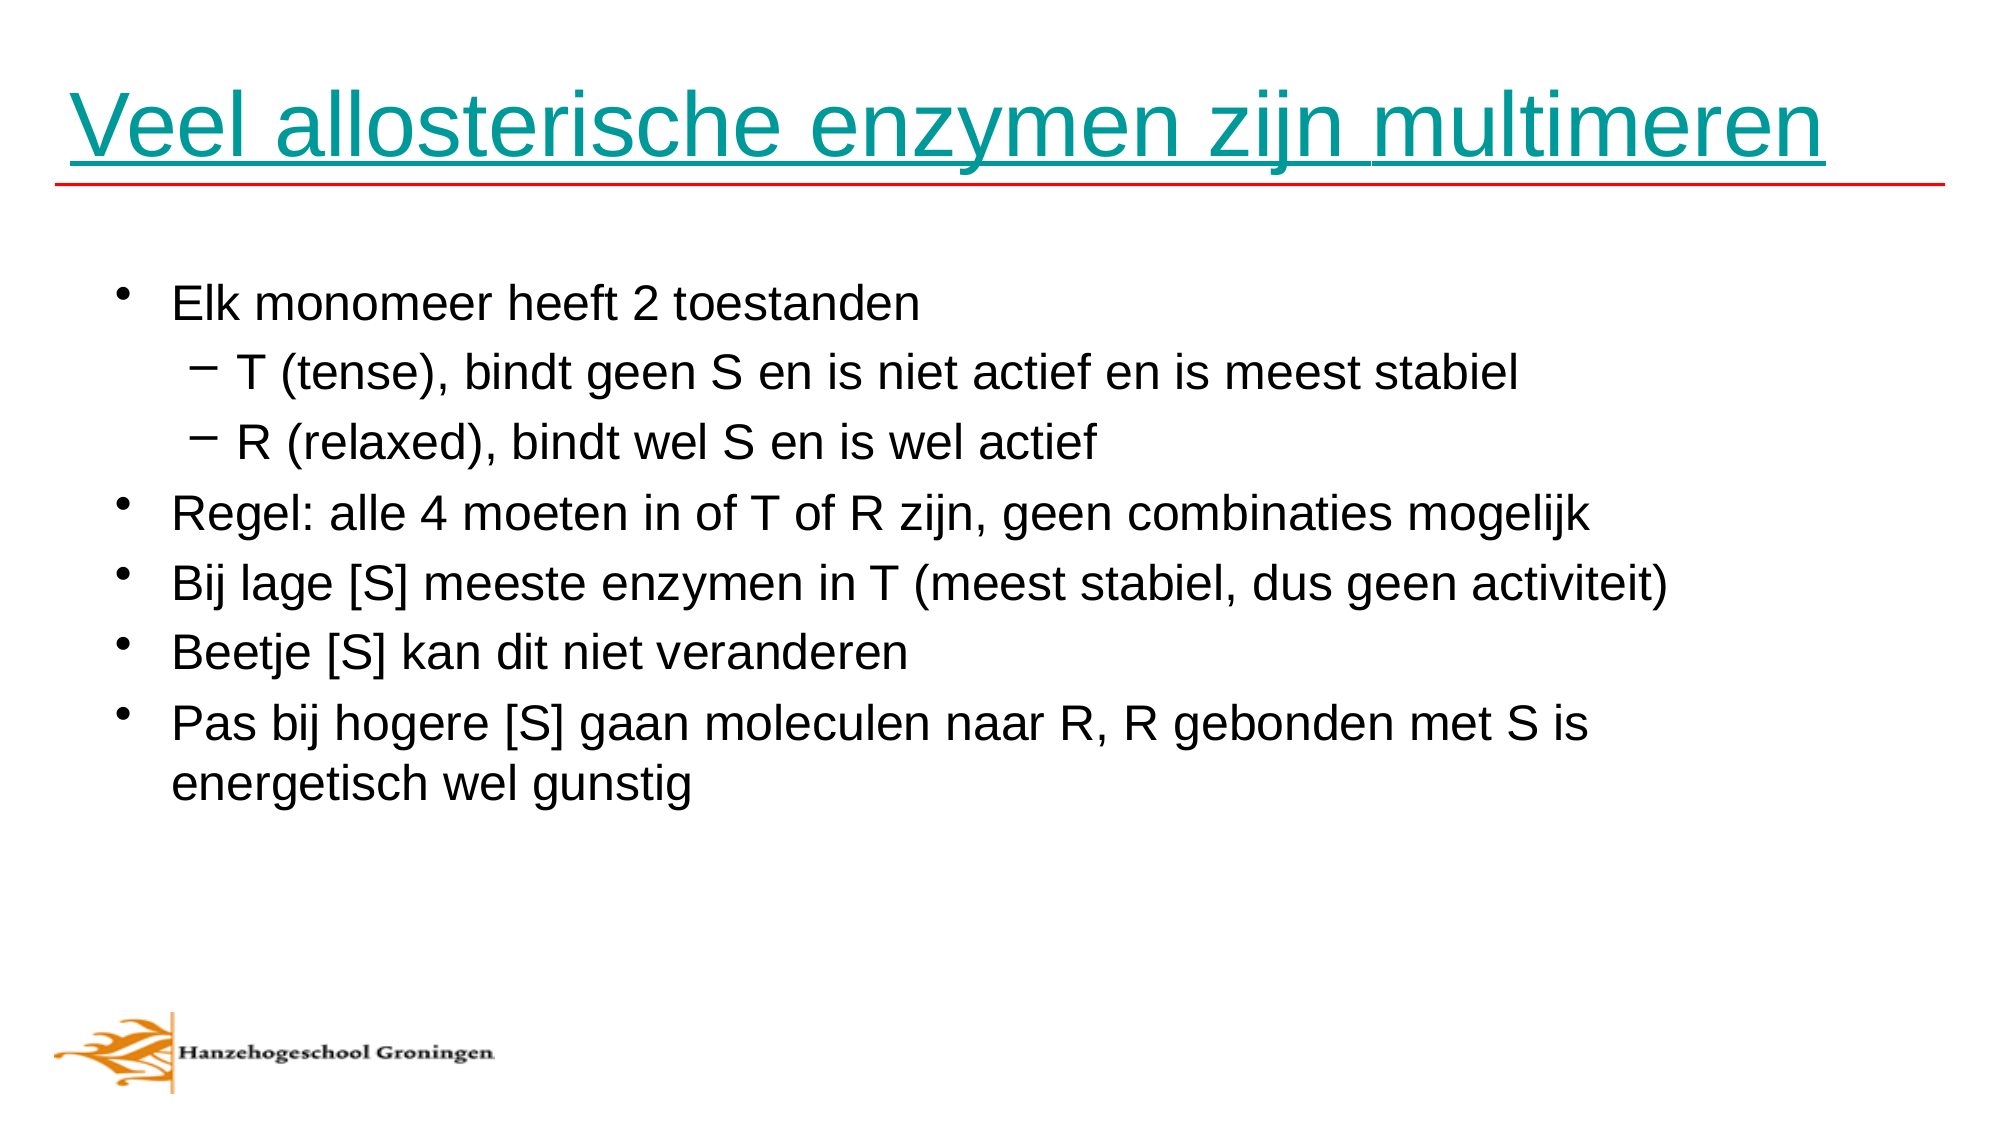

# Veel allosterische enzymen zijn multimeren
Elk monomeer heeft 2 toestanden
T (tense), bindt geen S en is niet actief en is meest stabiel
R (relaxed), bindt wel S en is wel actief
Regel: alle 4 moeten in of T of R zijn, geen combinaties mogelijk
Bij lage [S] meeste enzymen in T (meest stabiel, dus geen activiteit)
Beetje [S] kan dit niet veranderen
Pas bij hogere [S] gaan moleculen naar R, R gebonden met S is energetisch wel gunstig